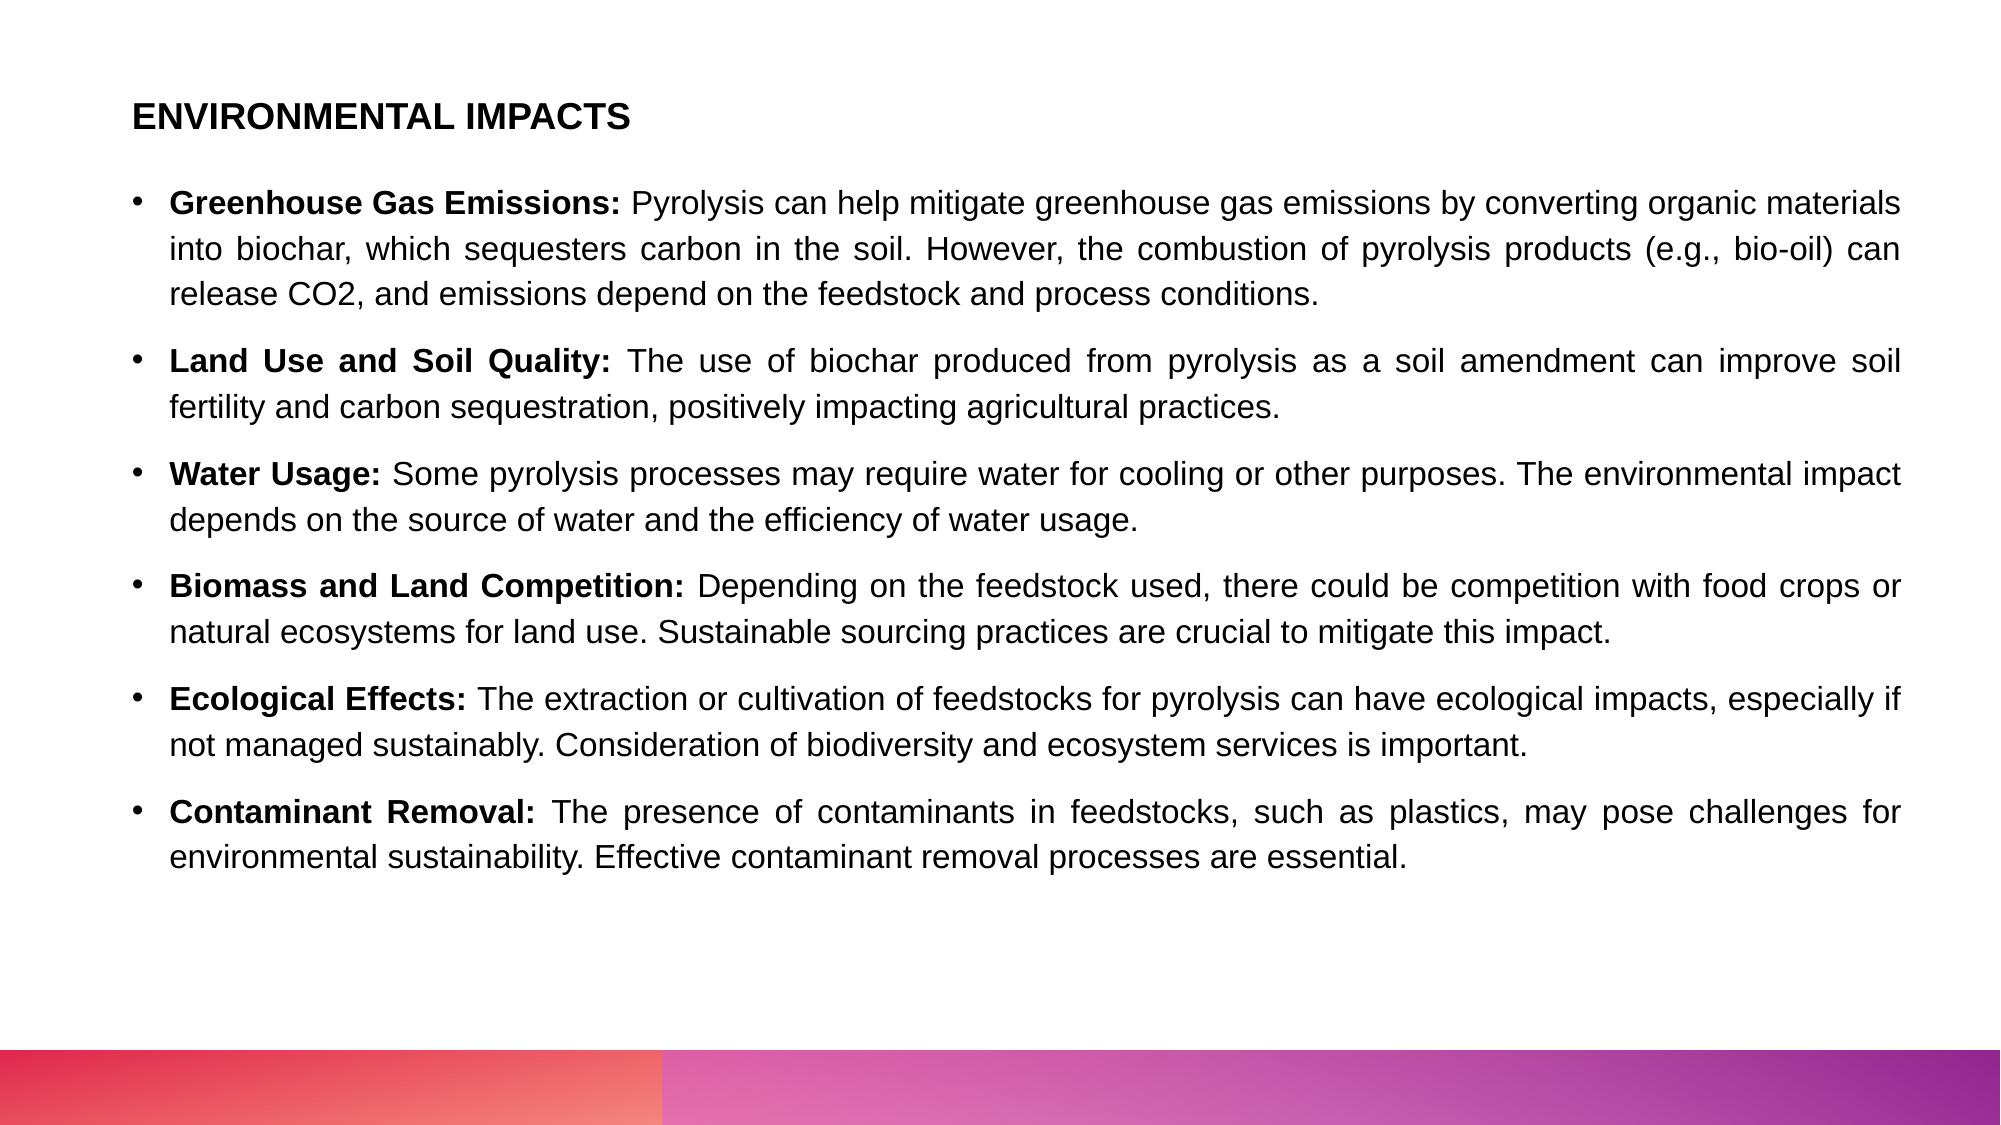

ENVIRONMENTAL IMPACTS
Greenhouse Gas Emissions: Pyrolysis can help mitigate greenhouse gas emissions by converting organic materials into biochar, which sequesters carbon in the soil. However, the combustion of pyrolysis products (e.g., bio-oil) can release CO2, and emissions depend on the feedstock and process conditions.
Land Use and Soil Quality: The use of biochar produced from pyrolysis as a soil amendment can improve soil fertility and carbon sequestration, positively impacting agricultural practices.
Water Usage: Some pyrolysis processes may require water for cooling or other purposes. The environmental impact depends on the source of water and the efficiency of water usage.
Biomass and Land Competition: Depending on the feedstock used, there could be competition with food crops or natural ecosystems for land use. Sustainable sourcing practices are crucial to mitigate this impact.
Ecological Effects: The extraction or cultivation of feedstocks for pyrolysis can have ecological impacts, especially if not managed sustainably. Consideration of biodiversity and ecosystem services is important.
Contaminant Removal: The presence of contaminants in feedstocks, such as plastics, may pose challenges for environmental sustainability. Effective contaminant removal processes are essential.